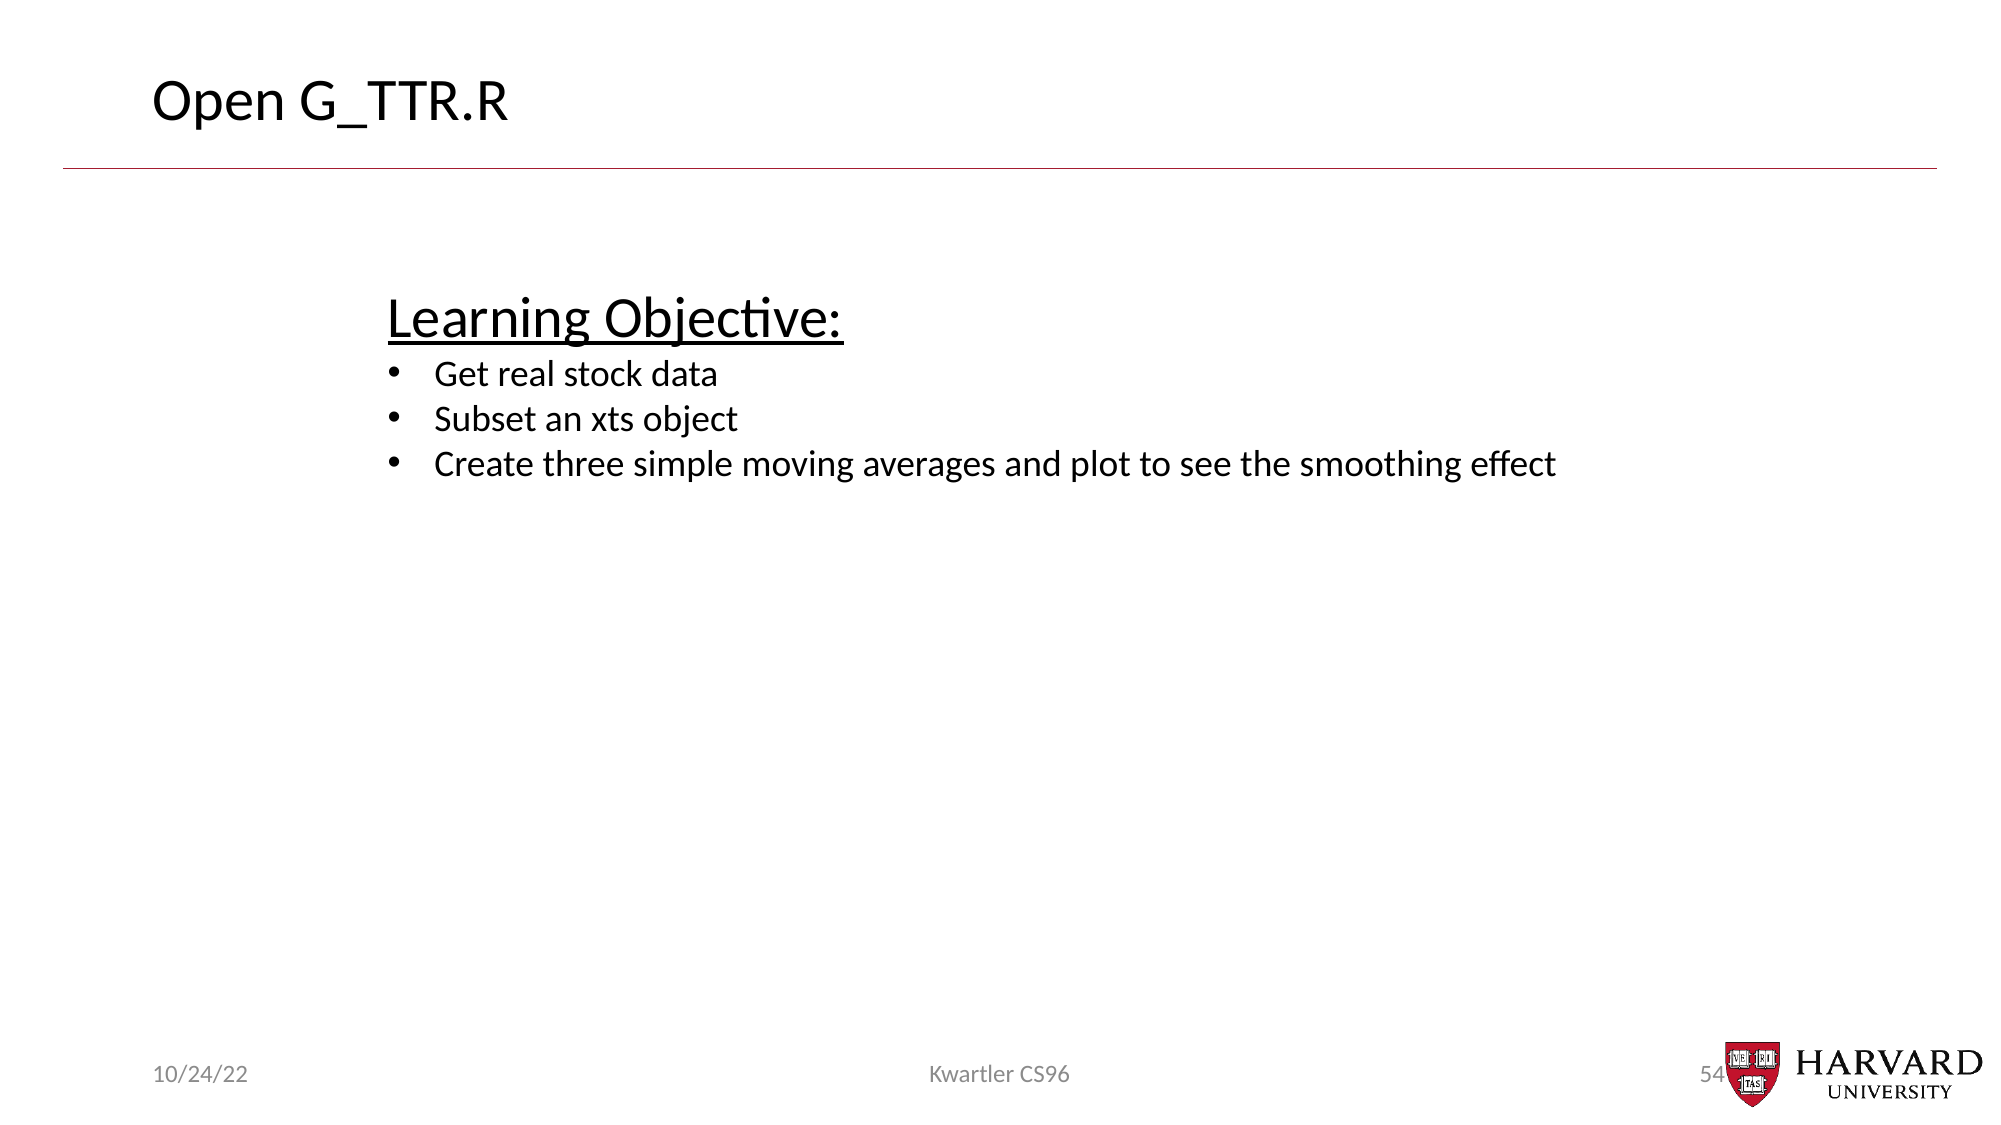

# Open G_TTR.R
Learning Objective:
Get real stock data
Subset an xts object
Create three simple moving averages and plot to see the smoothing effect
10/24/22
Kwartler CS96
54